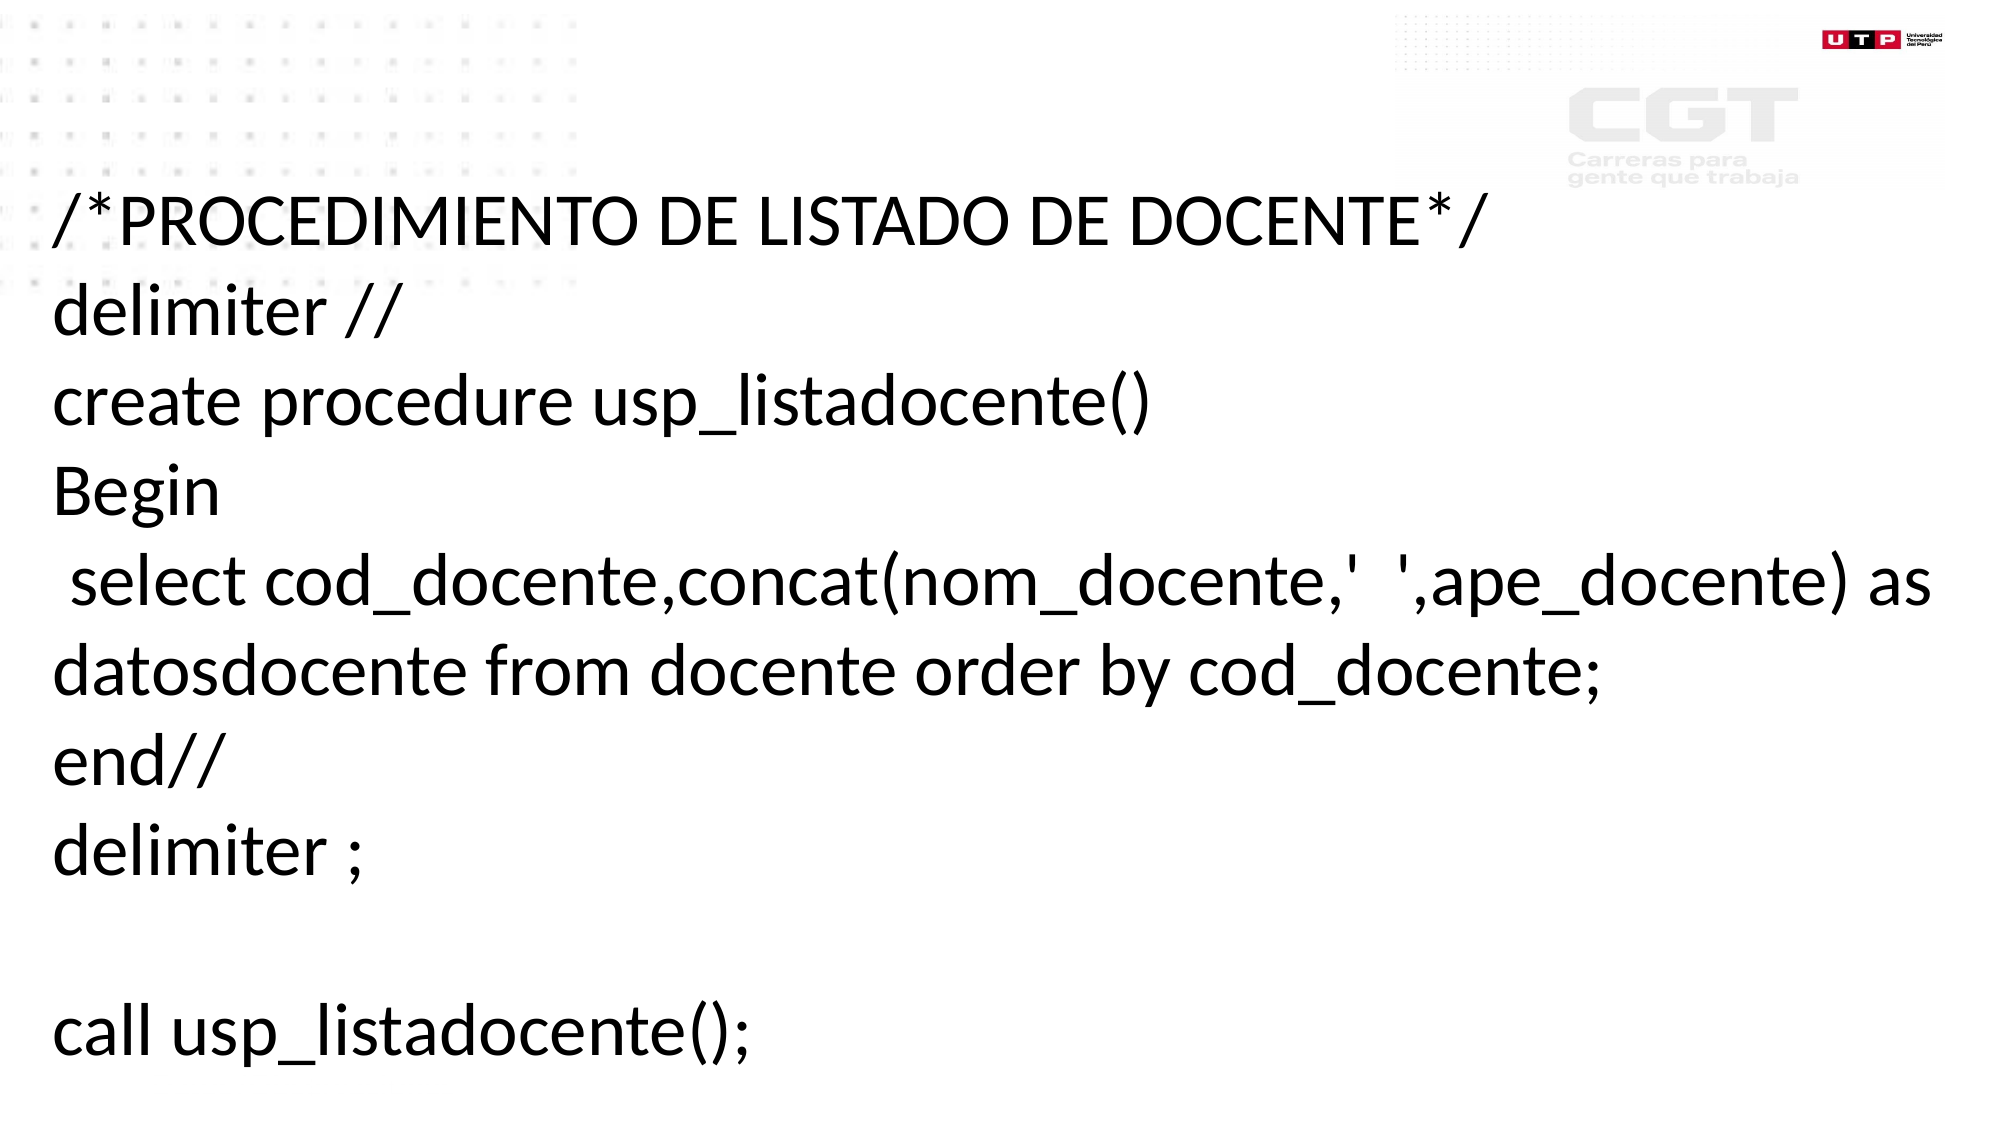

/*PROCEDIMIENTO DE LISTADO DE DOCENTE*/
delimiter //
create procedure usp_listadocente()
Begin
 select cod_docente,concat(nom_docente,'  ',ape_docente) as datosdocente from docente order by cod_docente;
end//
delimiter ;

call usp_listadocente();